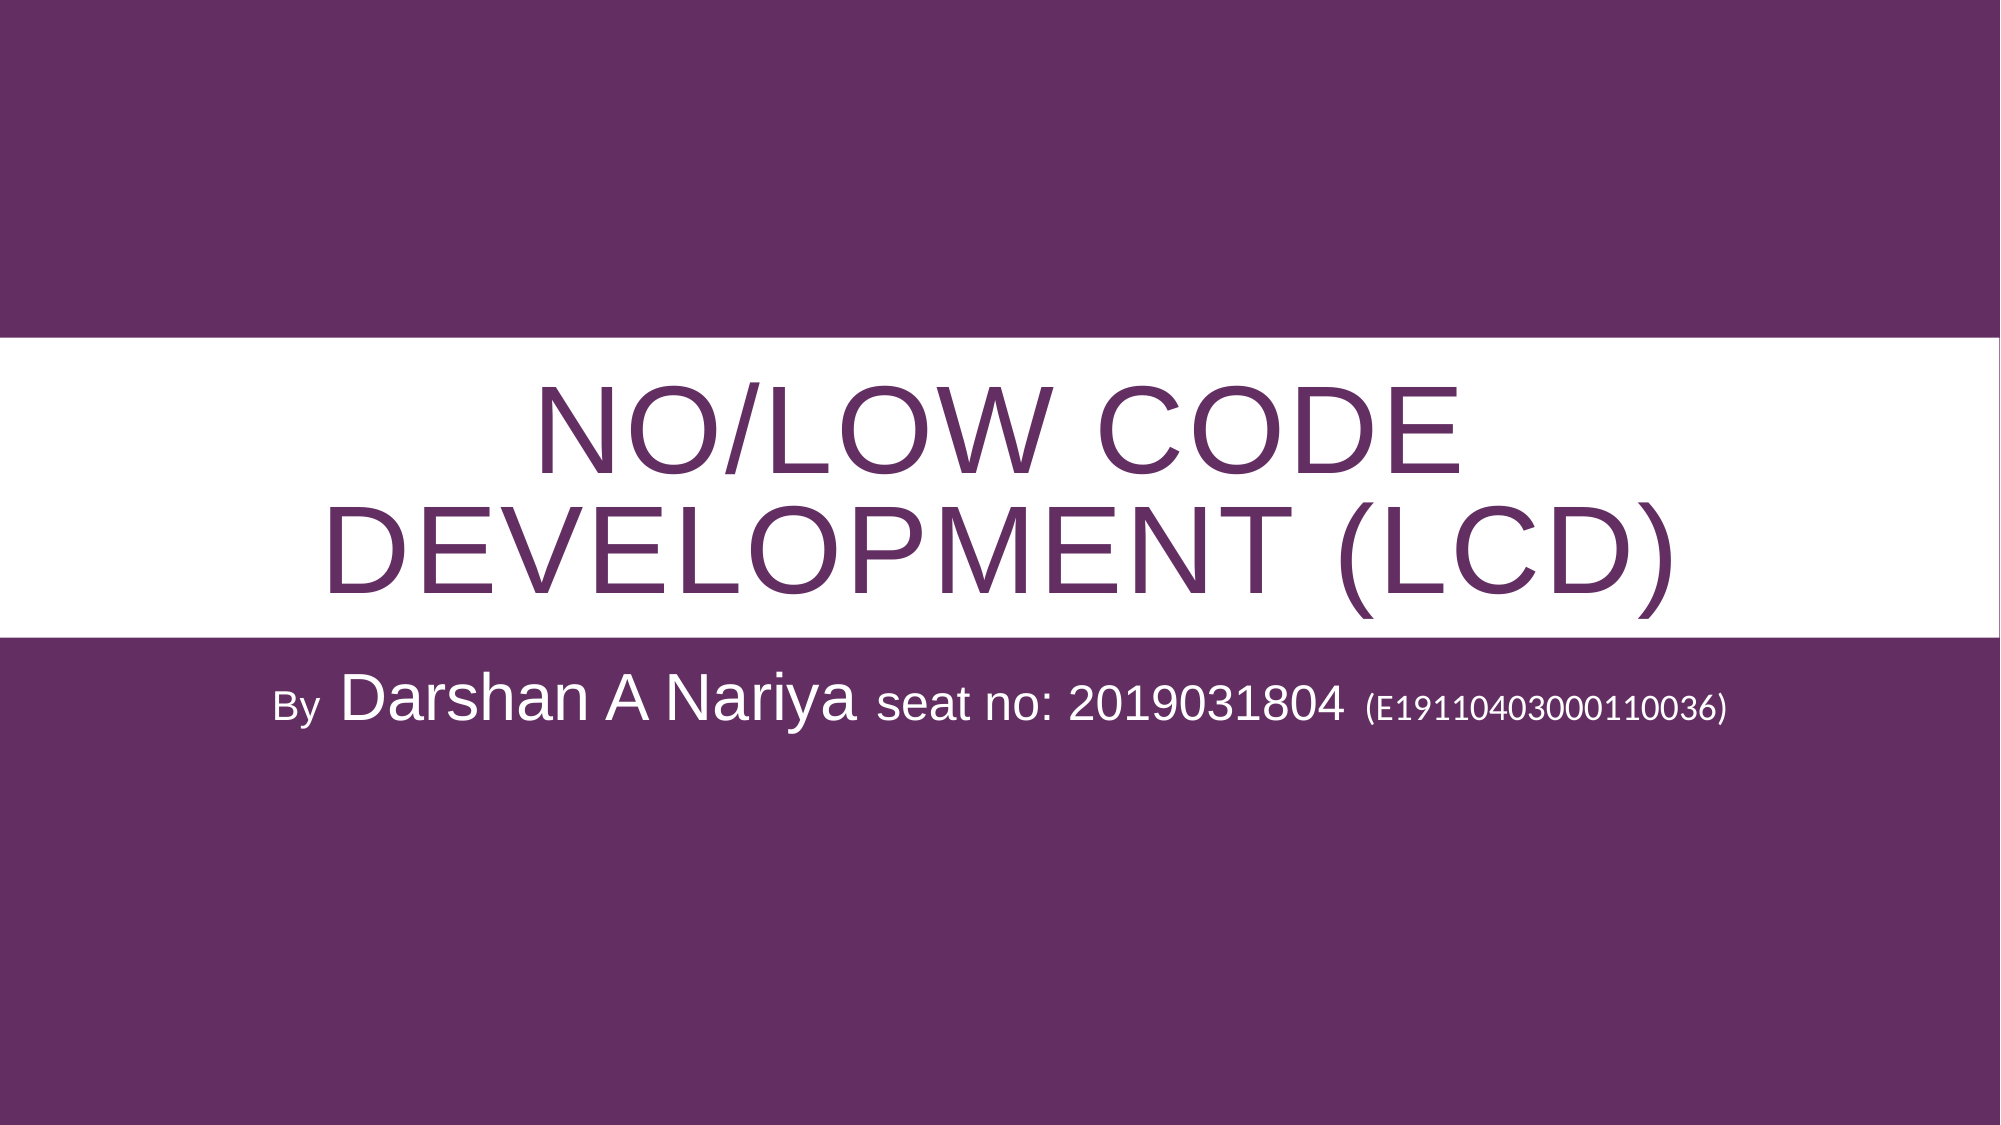

# No/Low Code Development (LCD)
By Darshan A Nariya seat no: 2019031804 (E19110403000110036)